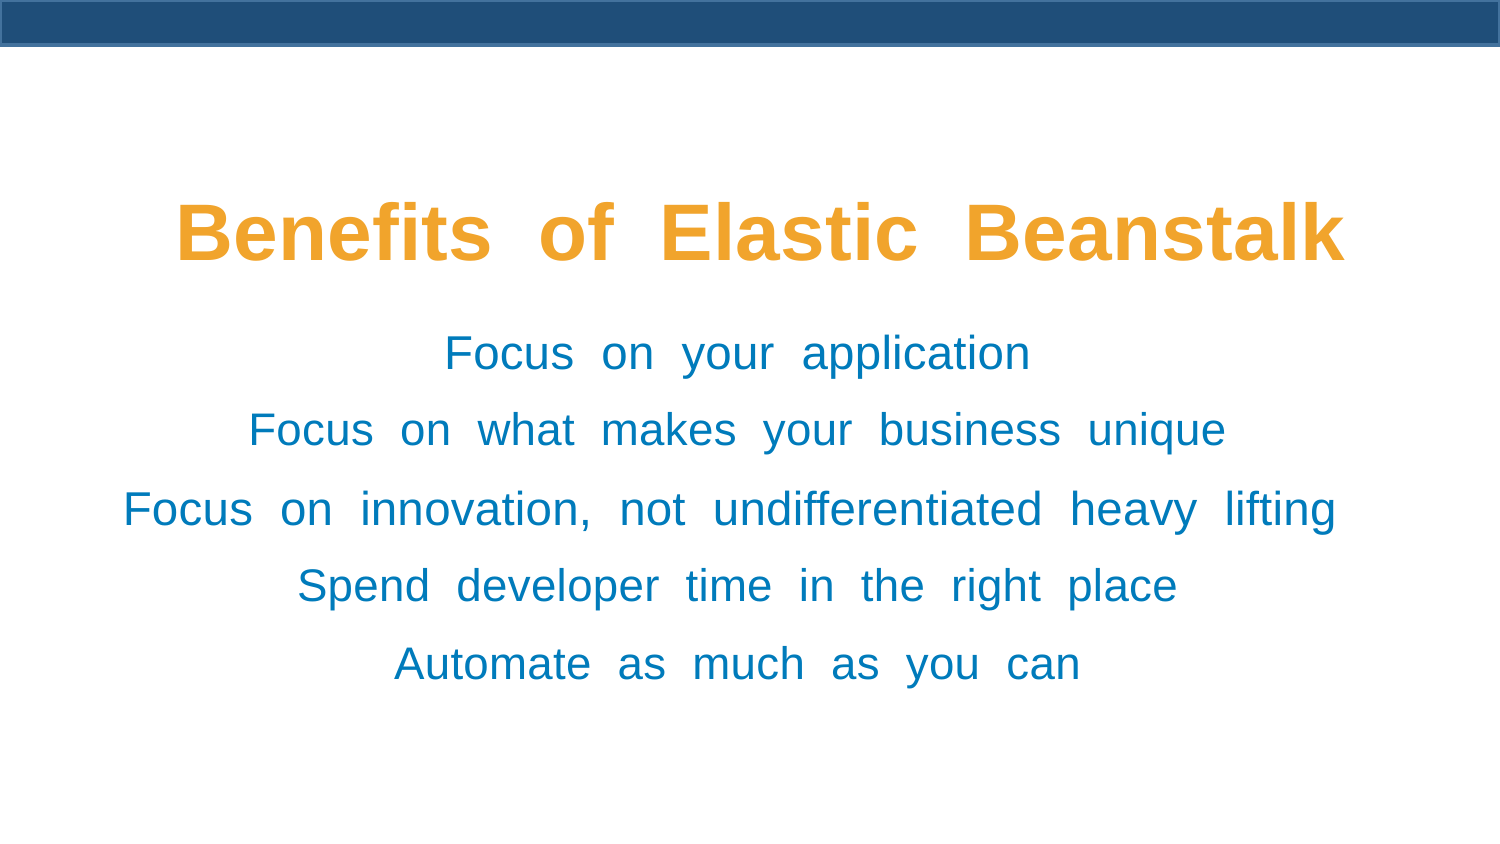

Benefits  of  Elastic  Beanstalk
Focus  on  your  application
Focus  on  what  makes  your  business  unique
Focus  on  innovation,  not  undifferentiated  heavy  lifting
Spend  developer  time  in  the  right  place
Automate  as  much  as  you  can